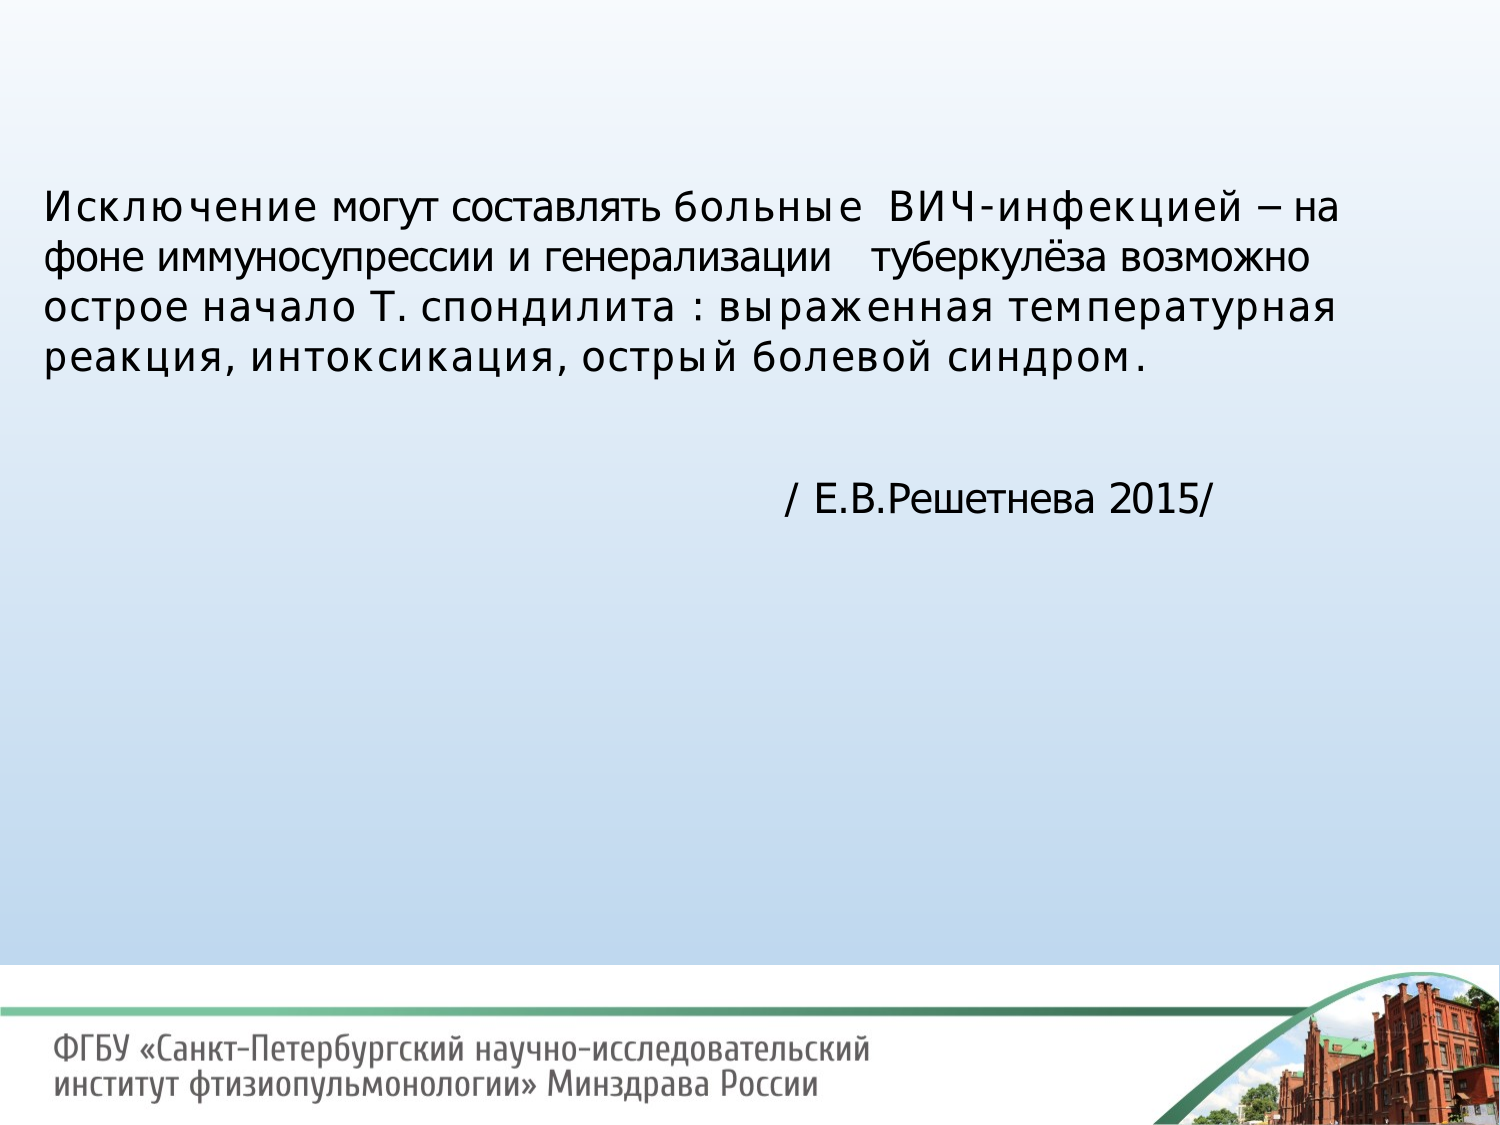

Исключение могут составлять больные  ВИЧ-инфекцией – на фоне иммуносупрессии и генерализации   туберкулёза возможно острое начало Т. спондилита : выраженная температурная реакция, интоксикация, острый болевой синдром.

                                                         / Е.В.Решетнева 2015/